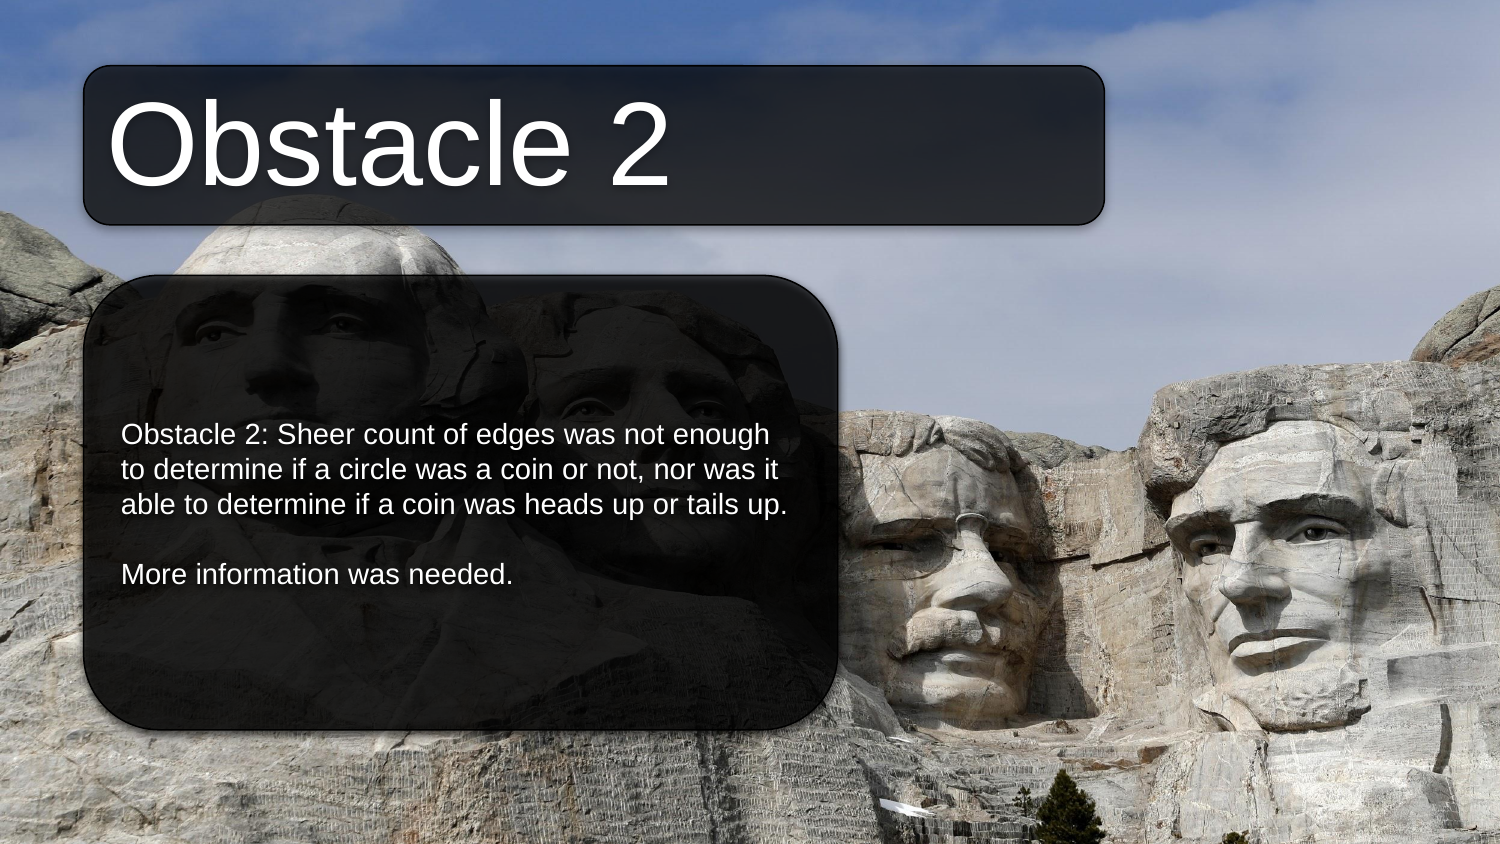

Obstacle 2
Obstacle 2: Sheer count of edges was not enough to determine if a circle was a coin or not, nor was it able to determine if a coin was heads up or tails up.

More information was needed.